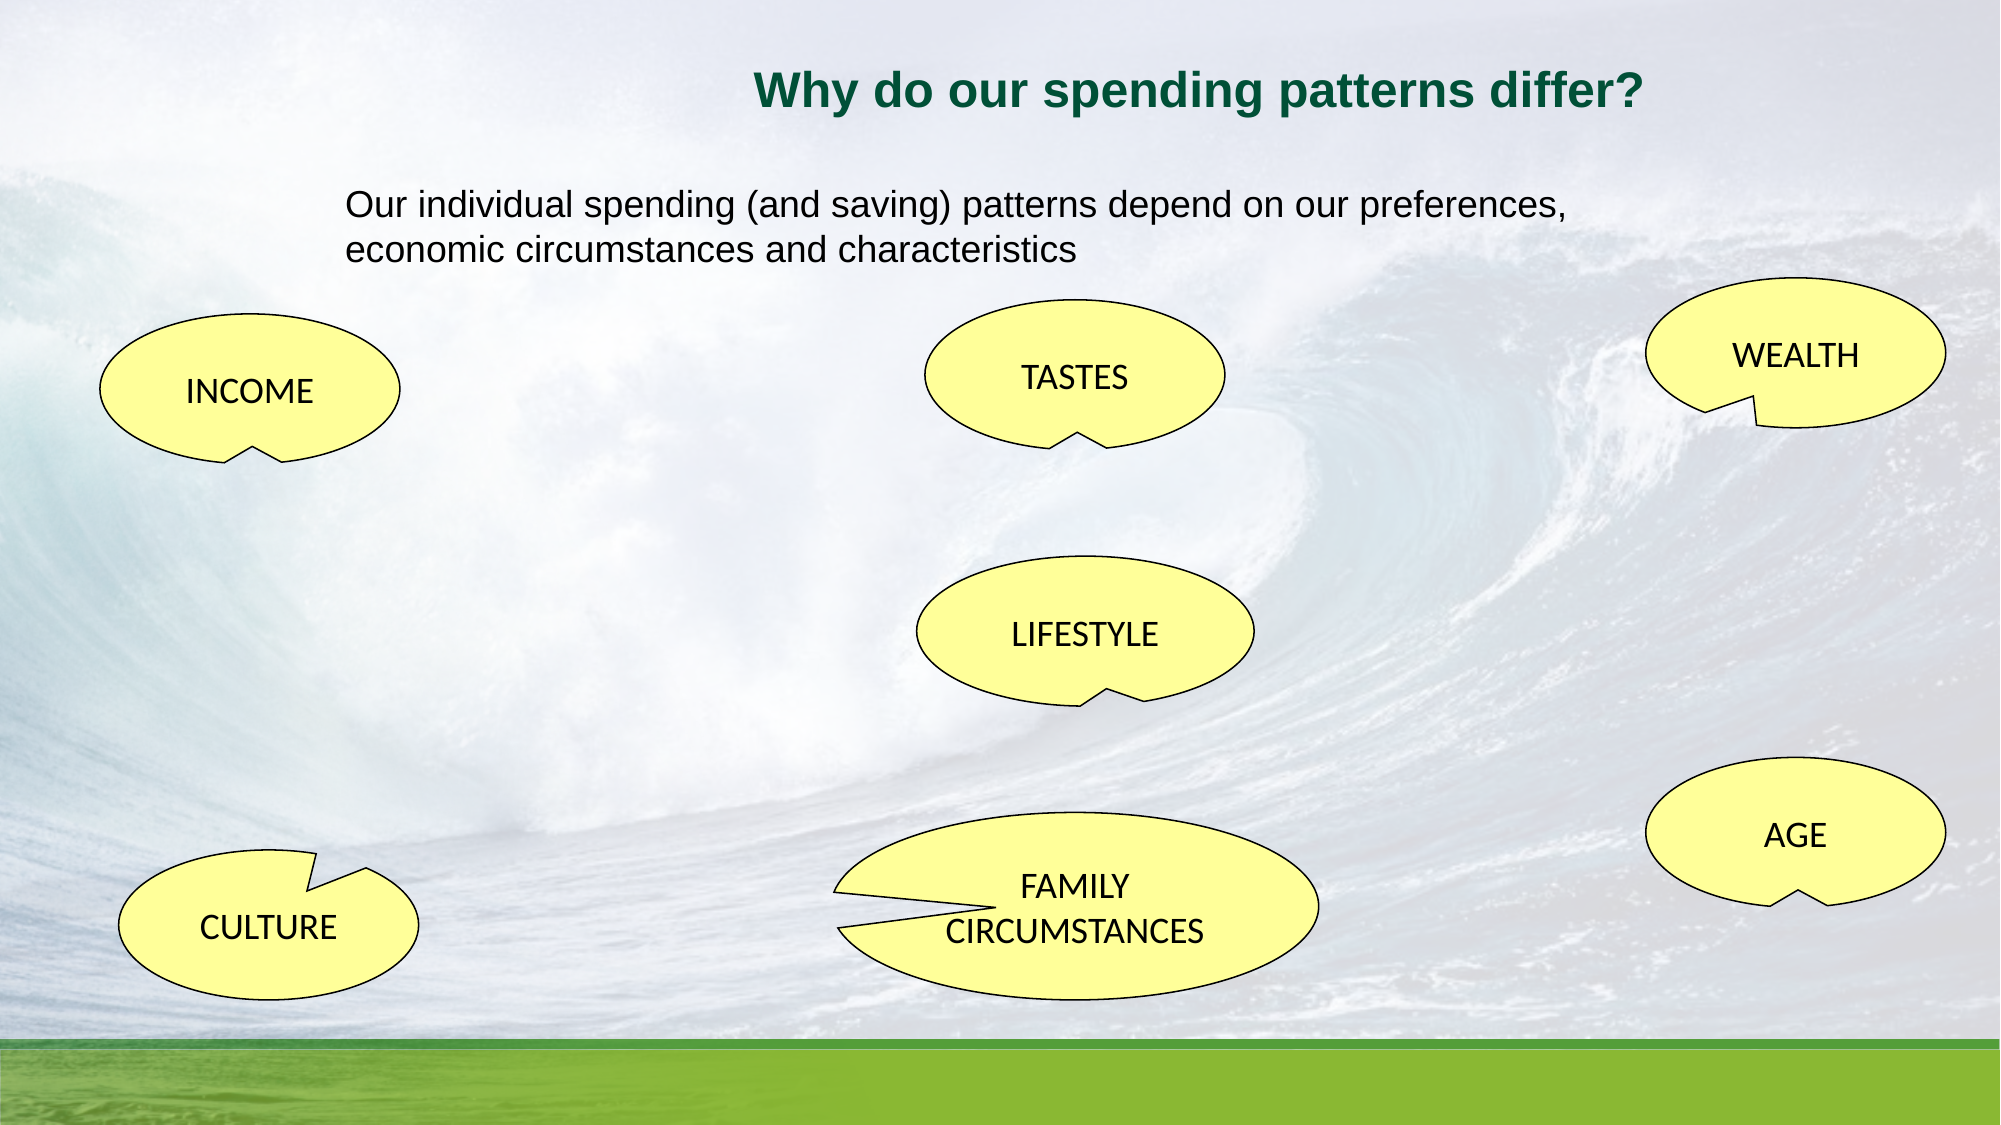

Why do our spending patterns differ?
Our individual spending (and saving) patterns depend on our preferences, economic circumstances and characteristics

WEALTH

TASTES

INCOME

LIFESTYLE

AGE

FAMILY CIRCUMSTANCES

CULTURE